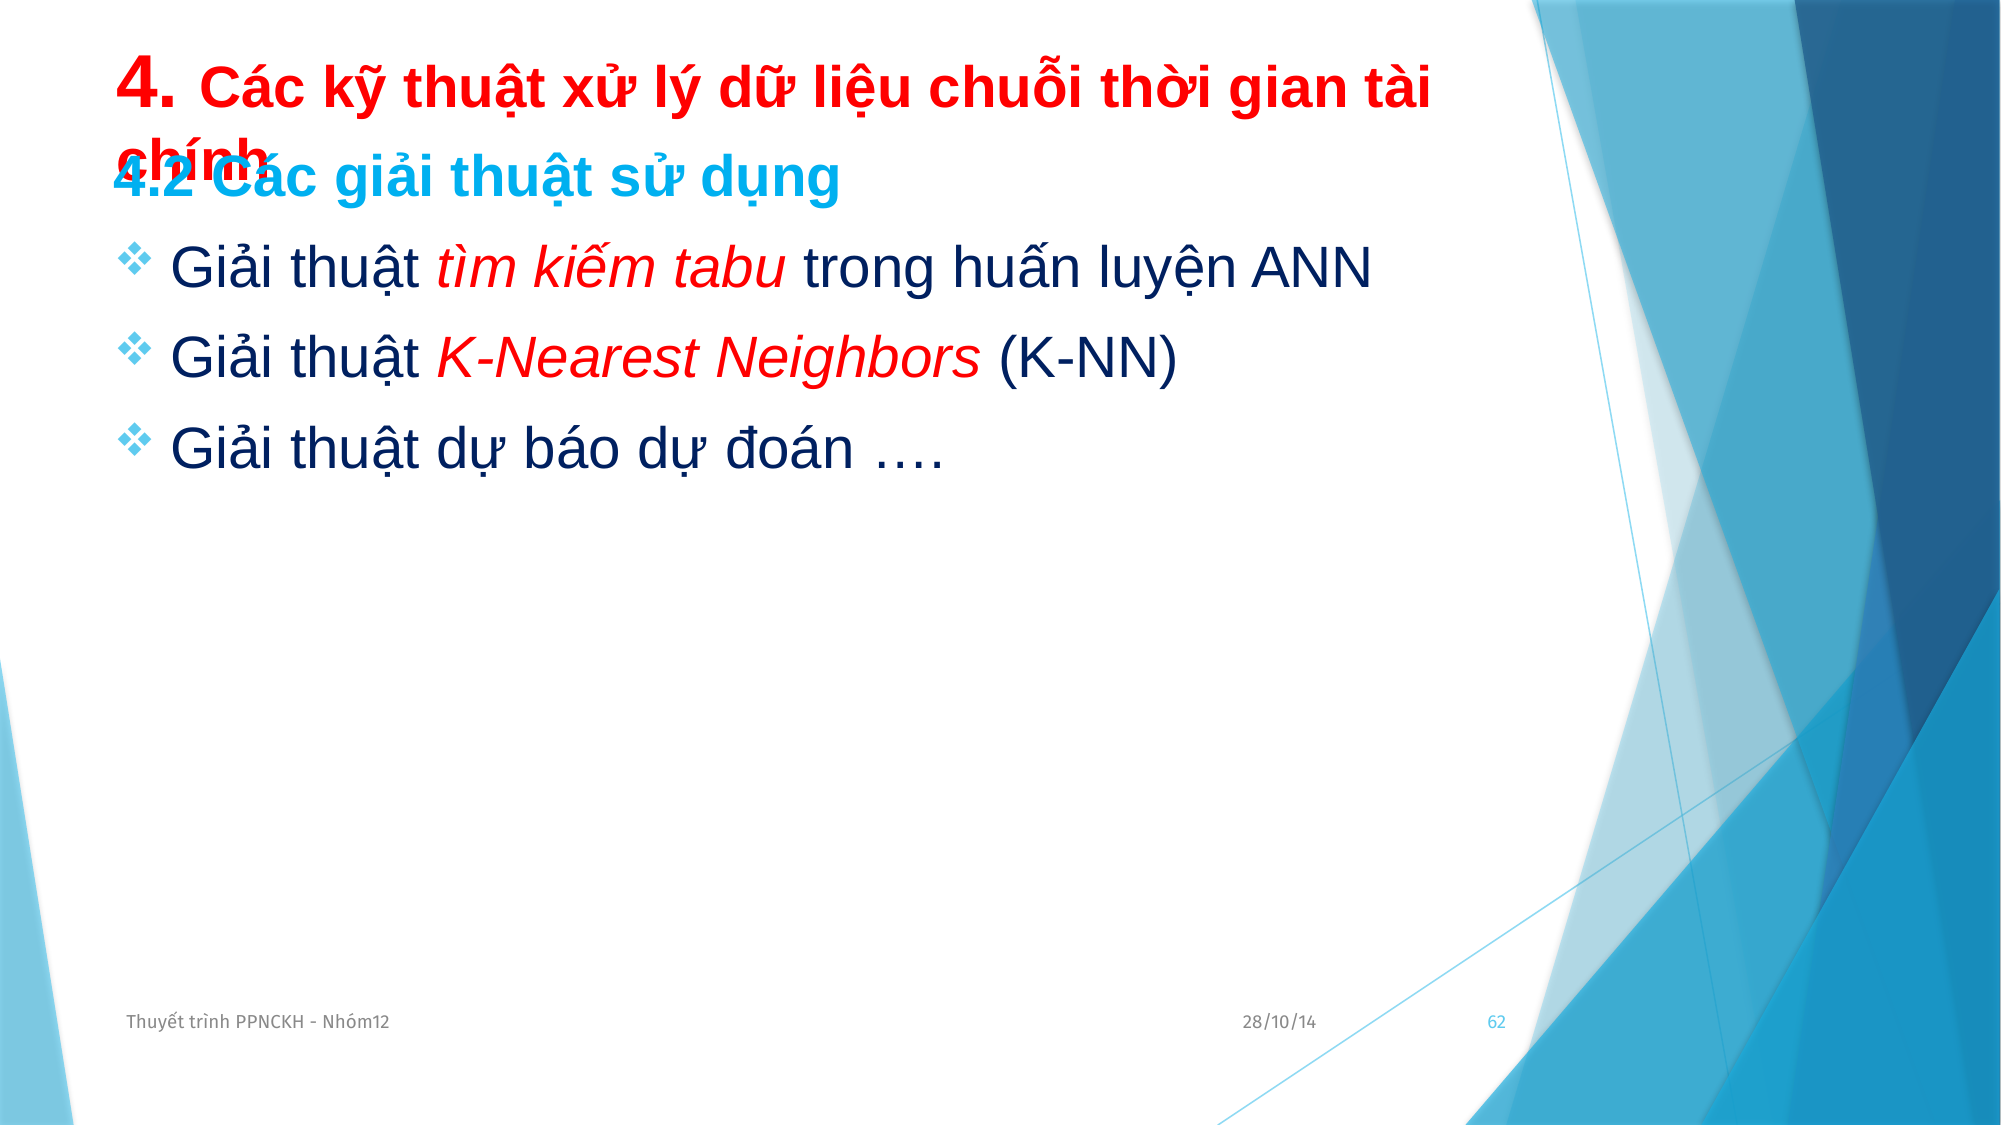

# 4. Các kỹ thuật xử lý dữ liệu chuỗi thời gian tài chính
4.2 Các giải thuật sử dụng
Giải thuật tìm kiếm tabu trong huấn luyện ANN
Giải thuật K-Nearest Neighbors (K-NN)
Giải thuật dự báo dự đoán ….

Thuyết trình PPNCKH - Nhóm12
28/10/14
62